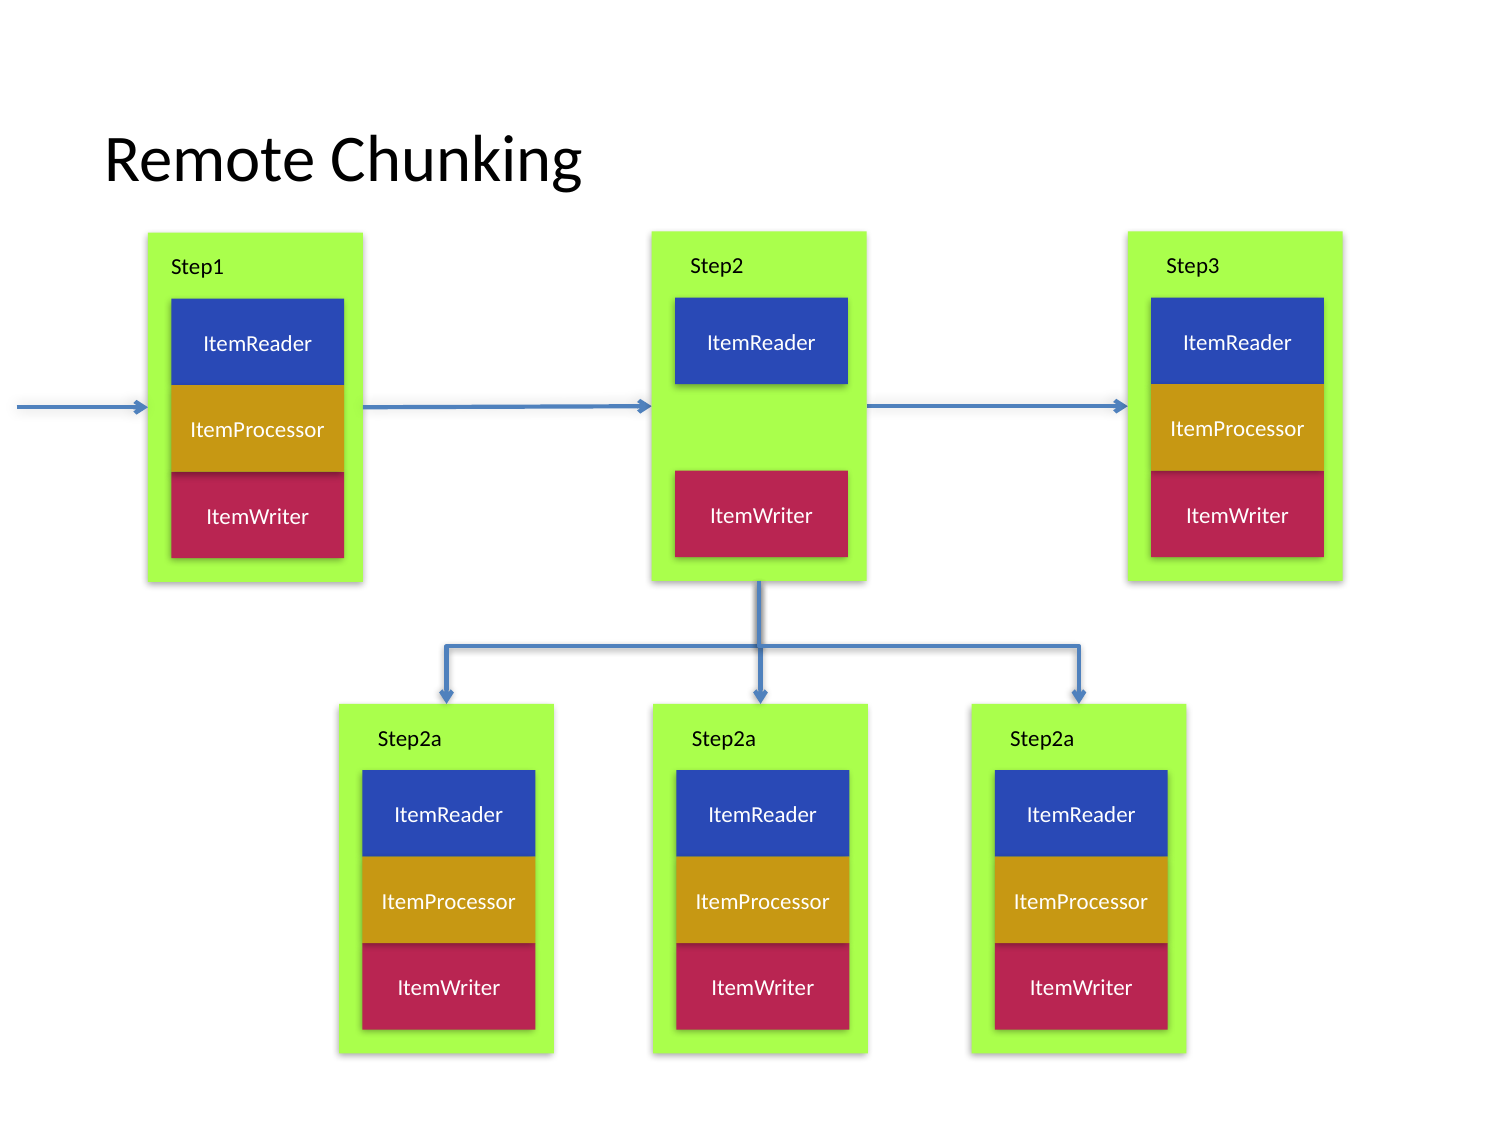

Remote Chunking

Step2
ItemReader
ItemWriter

Step3
ItemReader
ItemProcessor
ItemWriter

Step1
ItemReader
ItemProcessor
ItemWriter

Step2a
ItemReader
ItemProcessor
ItemWriter

Step2a
ItemReader
ItemProcessor
ItemWriter

Step2a
ItemReader
ItemProcessor
ItemWriter